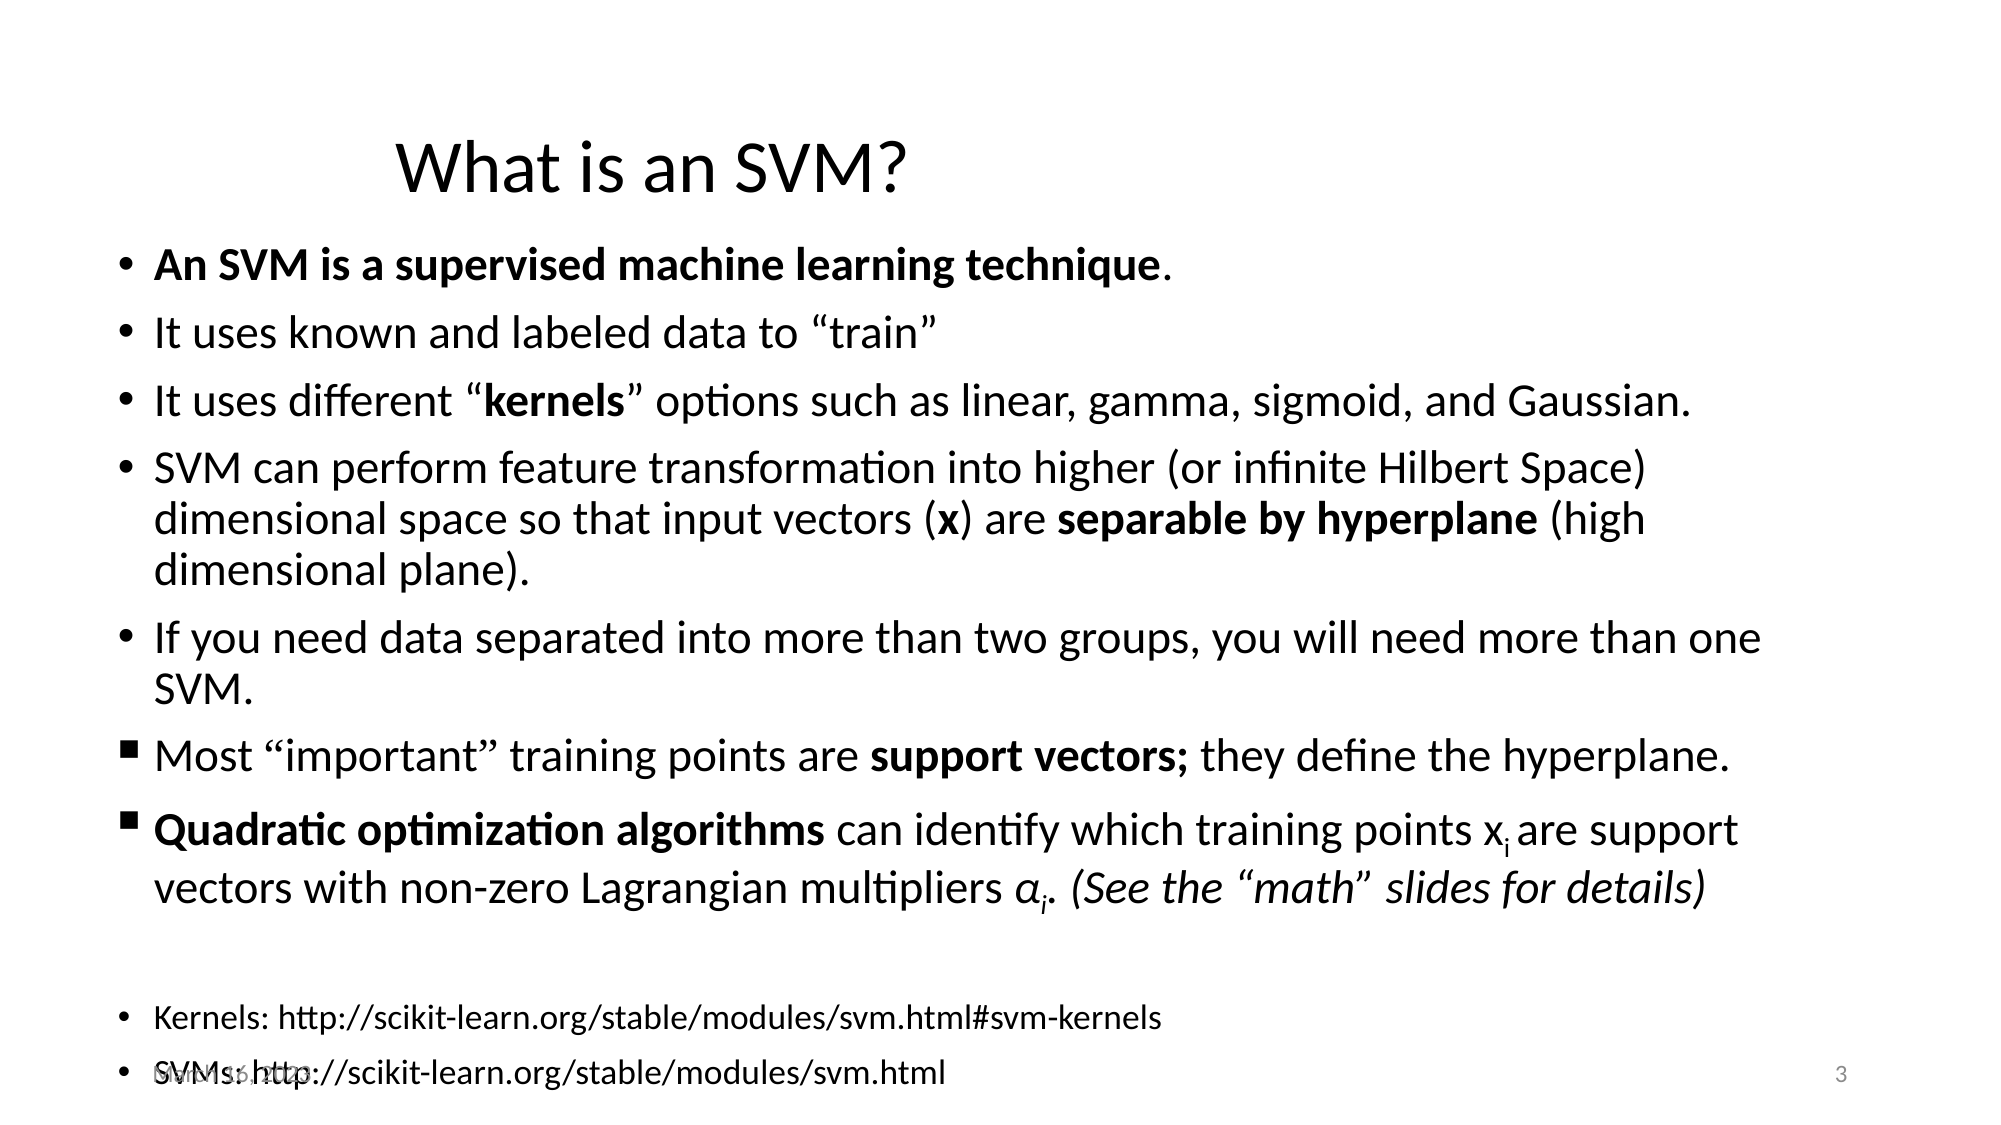

# What is an SVM?
An SVM is a supervised machine learning technique.
It uses known and labeled data to “train”
It uses different “kernels” options such as linear, gamma, sigmoid, and Gaussian.
SVM can perform feature transformation into higher (or infinite Hilbert Space) dimensional space so that input vectors (x) are separable by hyperplane (high dimensional plane).
If you need data separated into more than two groups, you will need more than one SVM.
Most “important” training points are support vectors; they define the hyperplane.
Quadratic optimization algorithms can identify which training points xi are support vectors with non-zero Lagrangian multipliers αi. (See the “math” slides for details)

Kernels: http://scikit-learn.org/stable/modules/svm.html#svm-kernels
SVMs: http://scikit-learn.org/stable/modules/svm.html
March 16, 2023
3